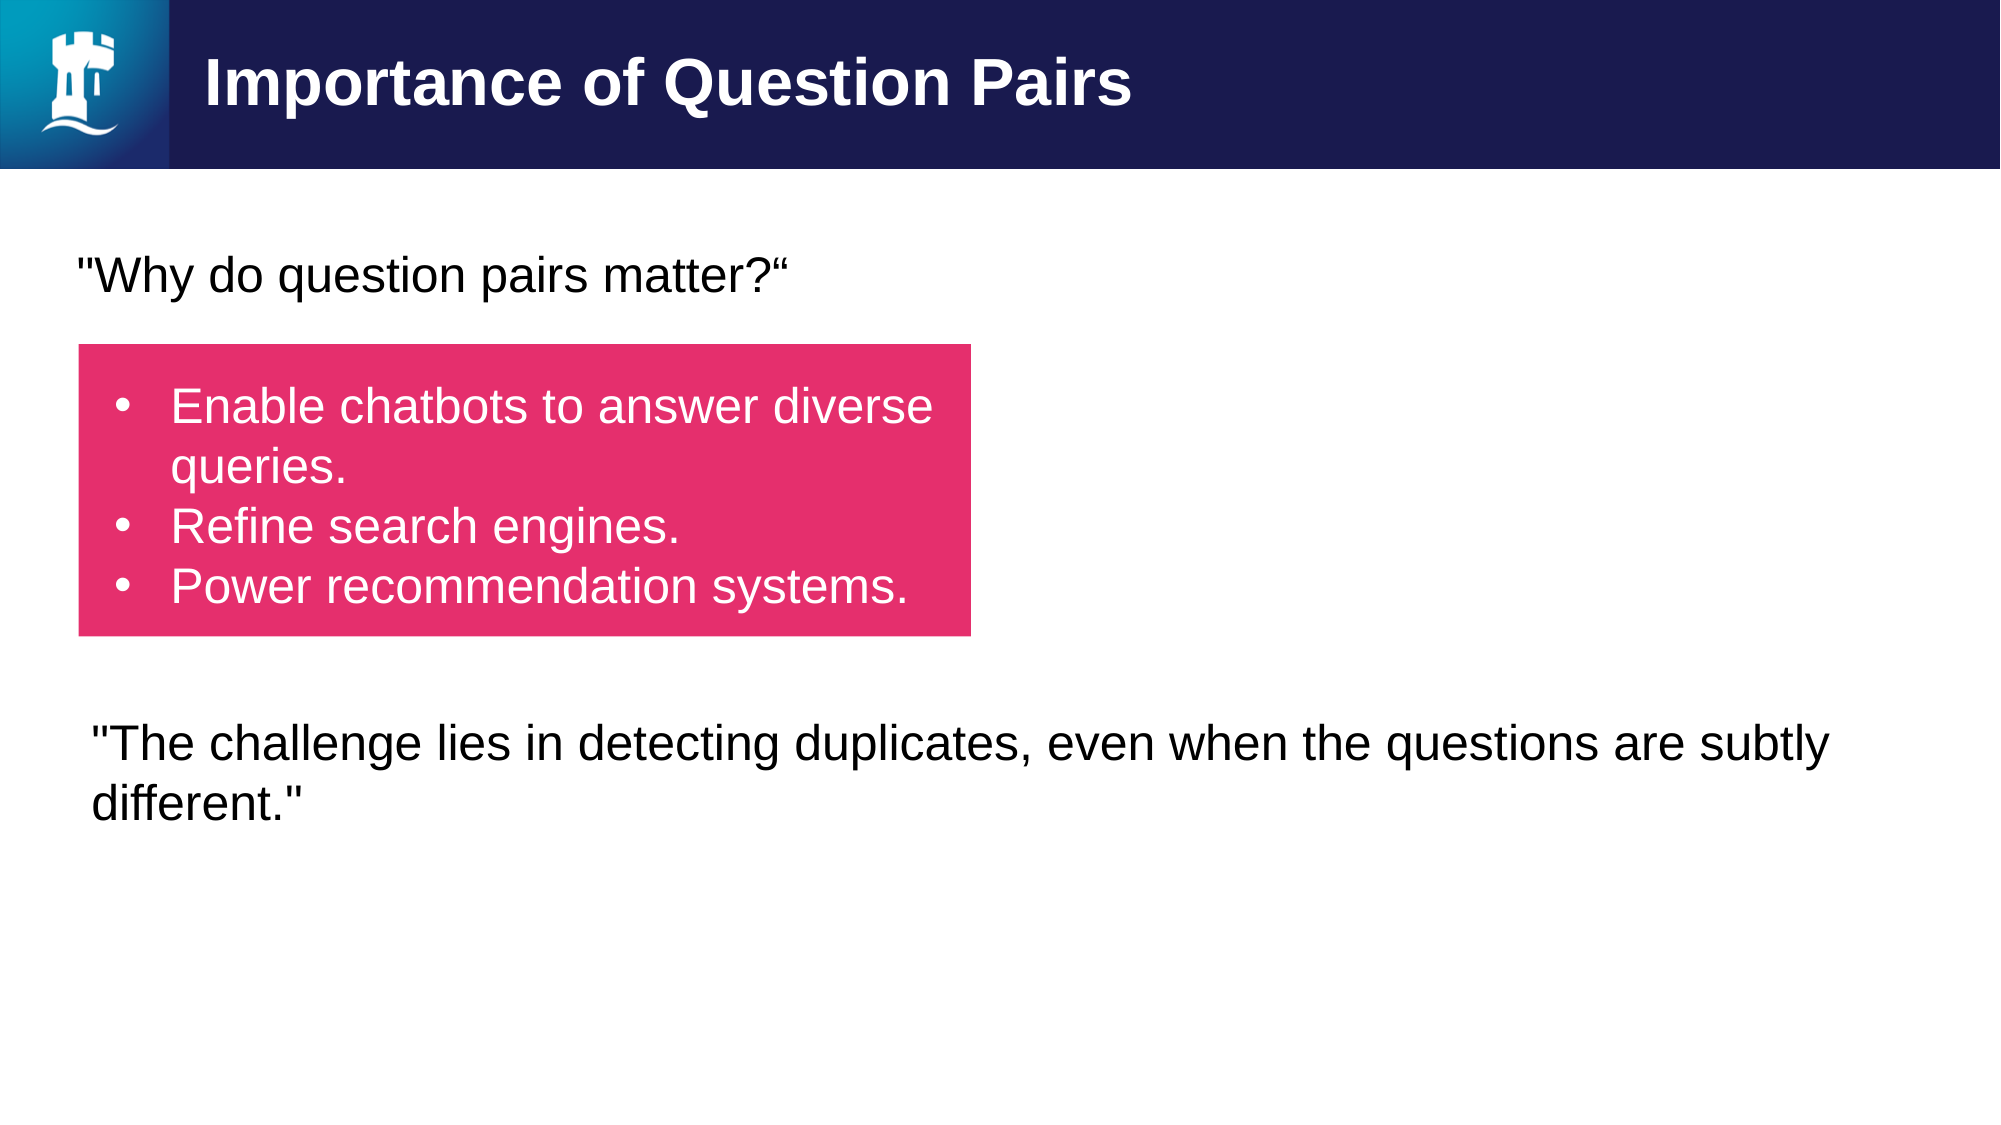

# Importance of Question Pairs
"Why do question pairs matter?“
Enable chatbots to answer diverse queries.
Refine search engines.
Power recommendation systems.

"The challenge lies in detecting duplicates, even when the questions are subtly different."